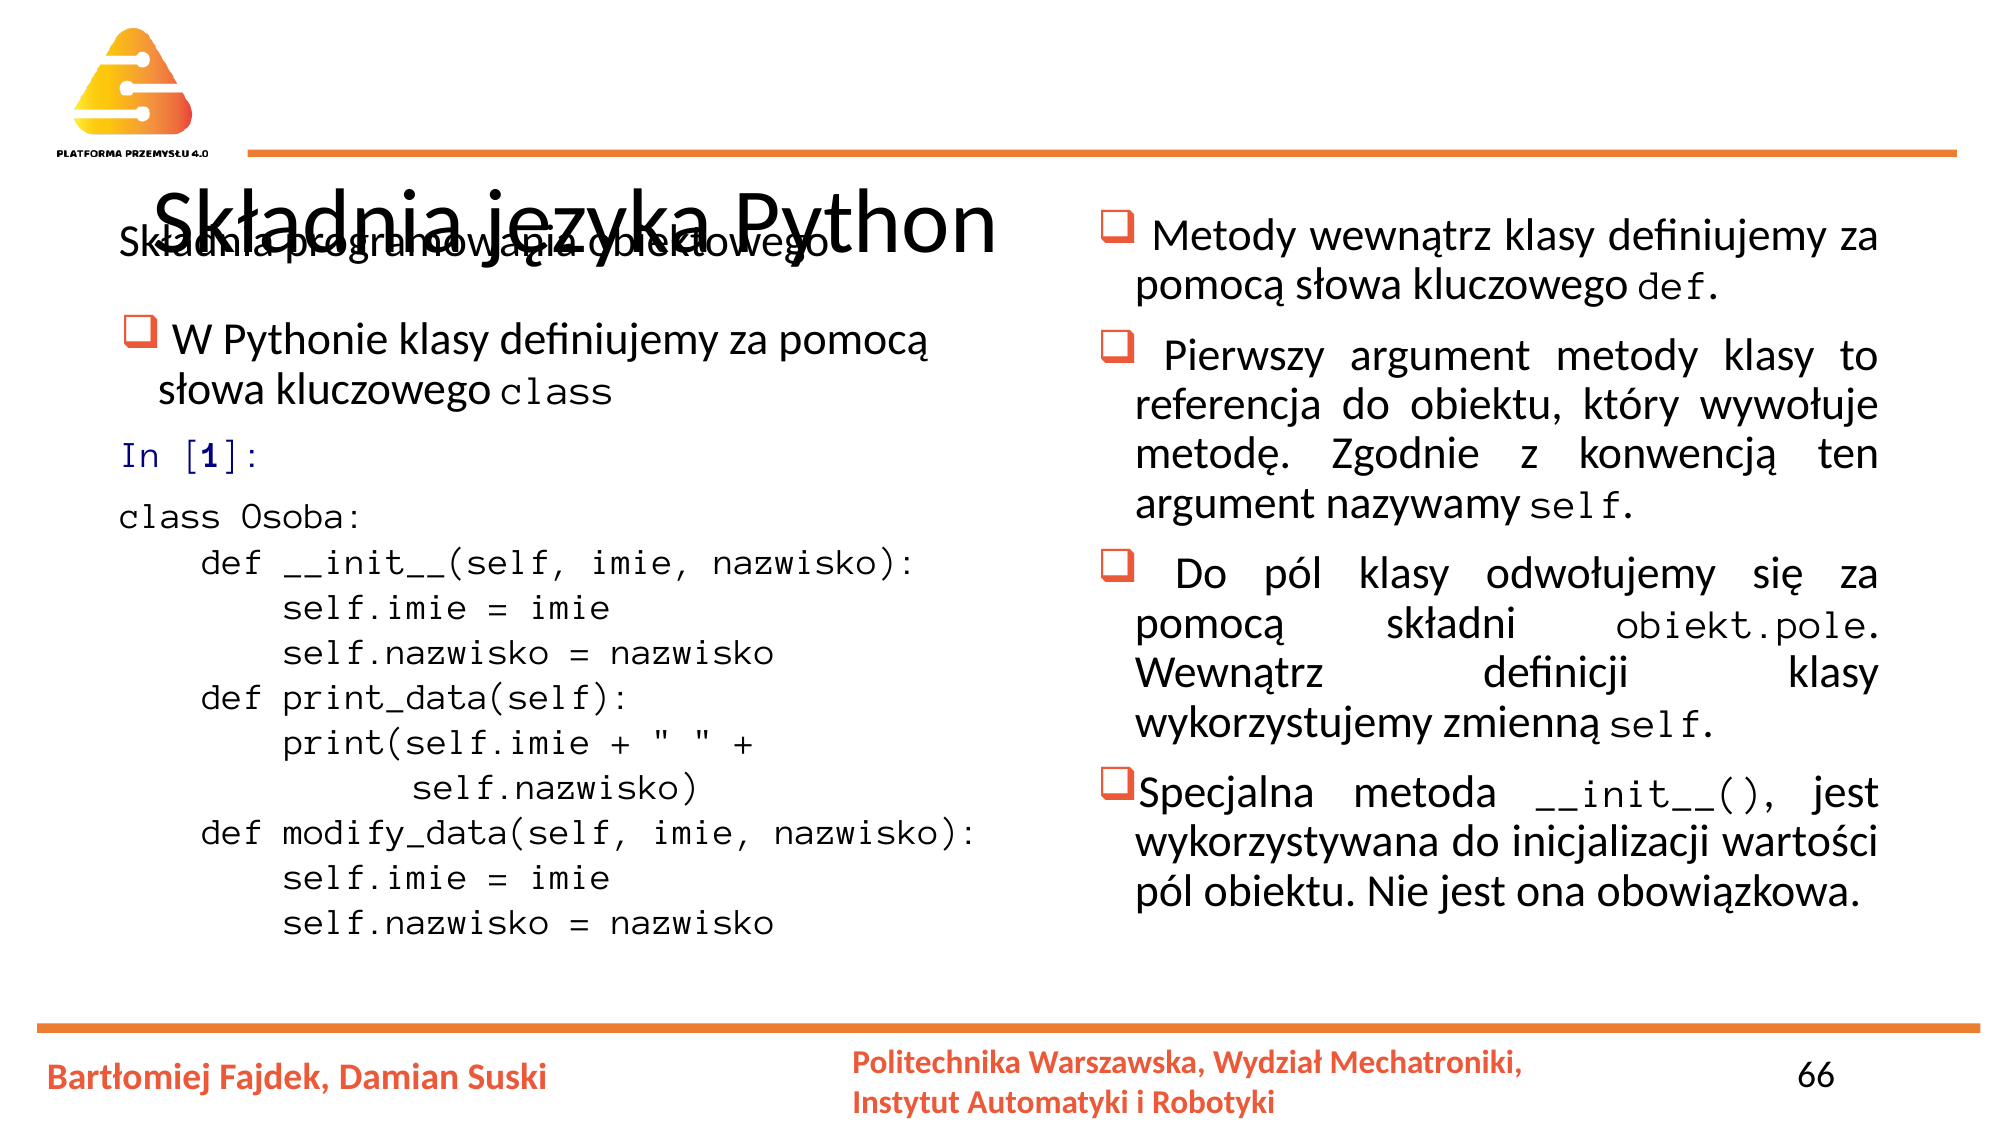

# Składnia języka Python
Składnia programowania obiektowego
 Metody wewnątrz klasy definiujemy za pomocą słowa kluczowego def.
 Pierwszy argument metody klasy to referencja do obiektu, który wywołuje metodę. Zgodnie z konwencją ten argument nazywamy self.
 Do pól klasy odwołujemy się za pomocą składni obiekt.pole. Wewnątrz definicji klasy wykorzystujemy zmienną self.
Specjalna metoda __init__(), jest wykorzystywana do inicjalizacji wartości pól obiektu. Nie jest ona obowiązkowa.
 W Pythonie klasy definiujemy za pomocą słowa kluczowego class
In [1]:
class Osoba:
    def __init__(self, imie, nazwisko):
        self.imie = imie
        self.nazwisko = nazwisko
    def print_data(self):
        print(self.imie + " " + 		       self.nazwisko)
    def modify_data(self, imie, nazwisko):
        self.imie = imie
        self.nazwisko = nazwisko

66